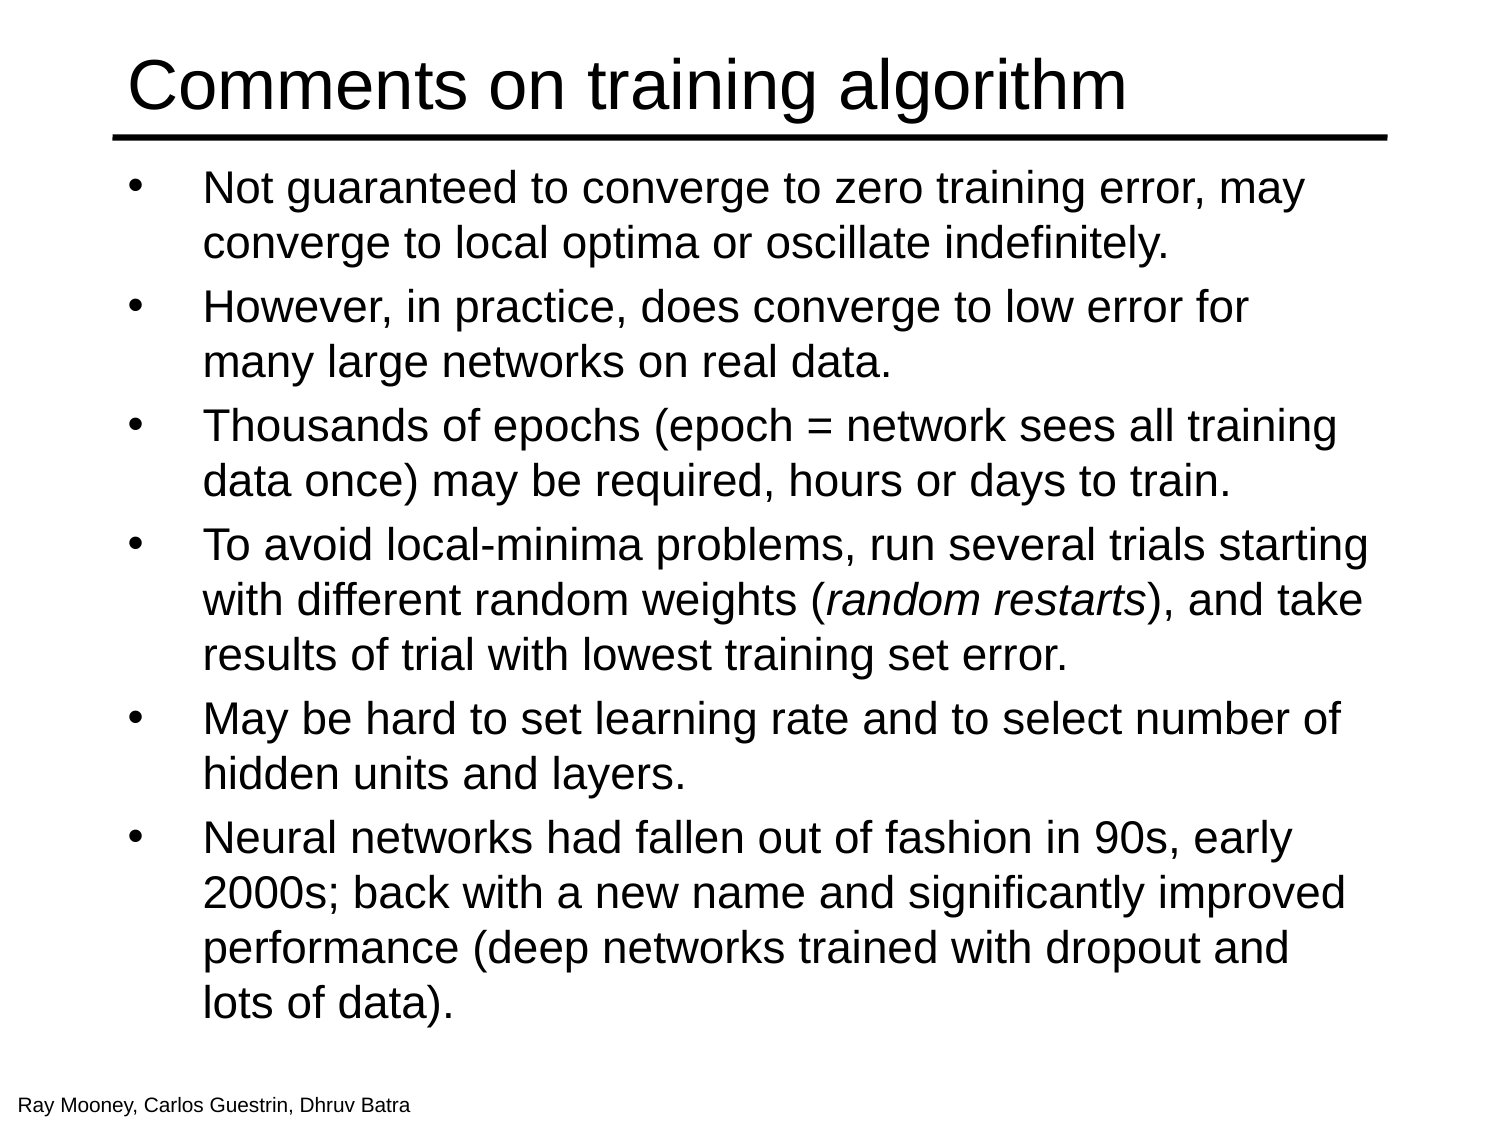

# Comments on training algorithm
Not guaranteed to converge to zero training error, may converge to local optima or oscillate indefinitely.
However, in practice, does converge to low error for many large networks on real data.
Thousands of epochs (epoch = network sees all training data once) may be required, hours or days to train.
To avoid local-minima problems, run several trials starting with different random weights (random restarts), and take results of trial with lowest training set error.
May be hard to set learning rate and to select number of hidden units and layers.
Neural networks had fallen out of fashion in 90s, early 2000s; back with a new name and significantly improved performance (deep networks trained with dropout and lots of data).
Ray Mooney, Carlos Guestrin, Dhruv Batra